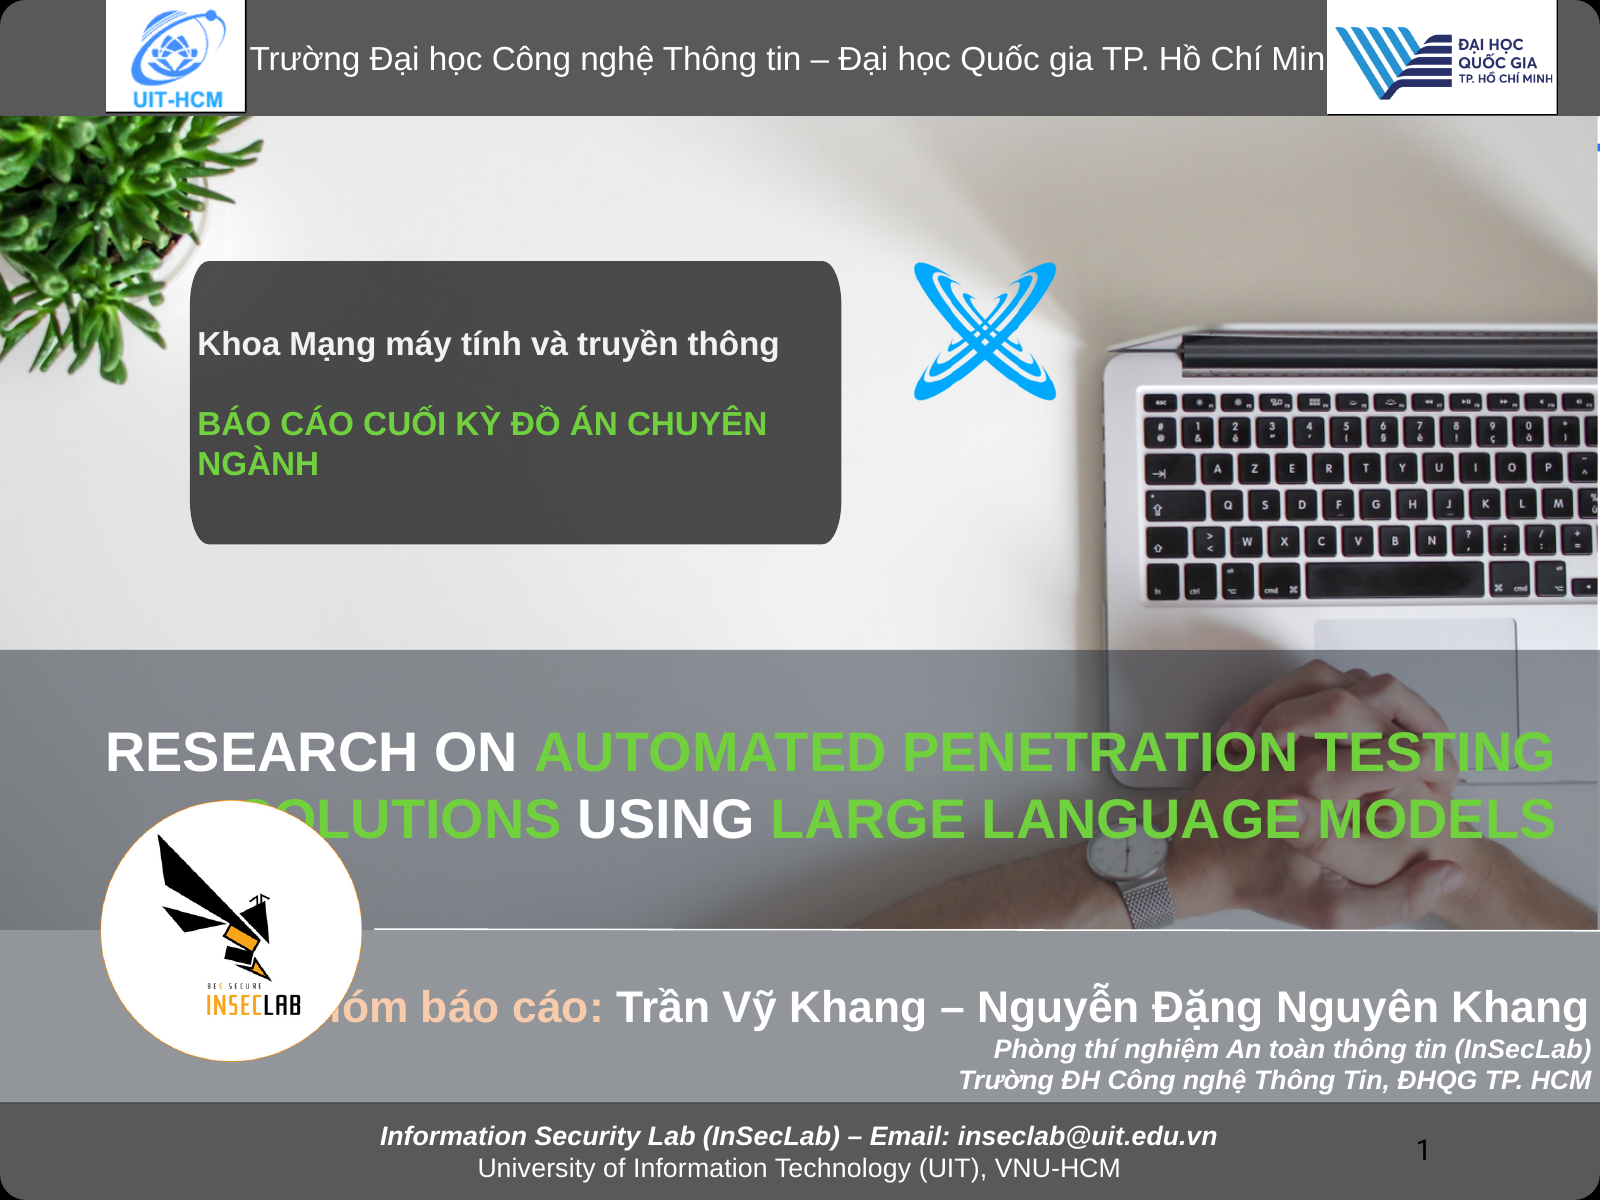

Trường Đại học Công nghệ Thông tin – Đại học Quốc gia TP. Hồ Chí Minh

Khoa Mạng máy tính và truyền thông

BÁO CÁO CUỐI KỲ ĐỒ ÁN CHUYÊN NGÀNH

Nhóm báo cáo: Trần Vỹ Khang – Nguyễn Đặng Nguyên Khang
Phòng thí nghiệm An toàn thông tin (InSecLab)
Trường ĐH Công nghệ Thông Tin, ĐHQG TP. HCM

RESEARCH ON AUTOMATED PENETRATION TESTING
SOLUTIONS USING LARGE LANGUAGE MODELS

Information Security Lab (InSecLab) – Email: inseclab@uit.edu.vn
University of Information Technology (UIT), VNU-HCM

1